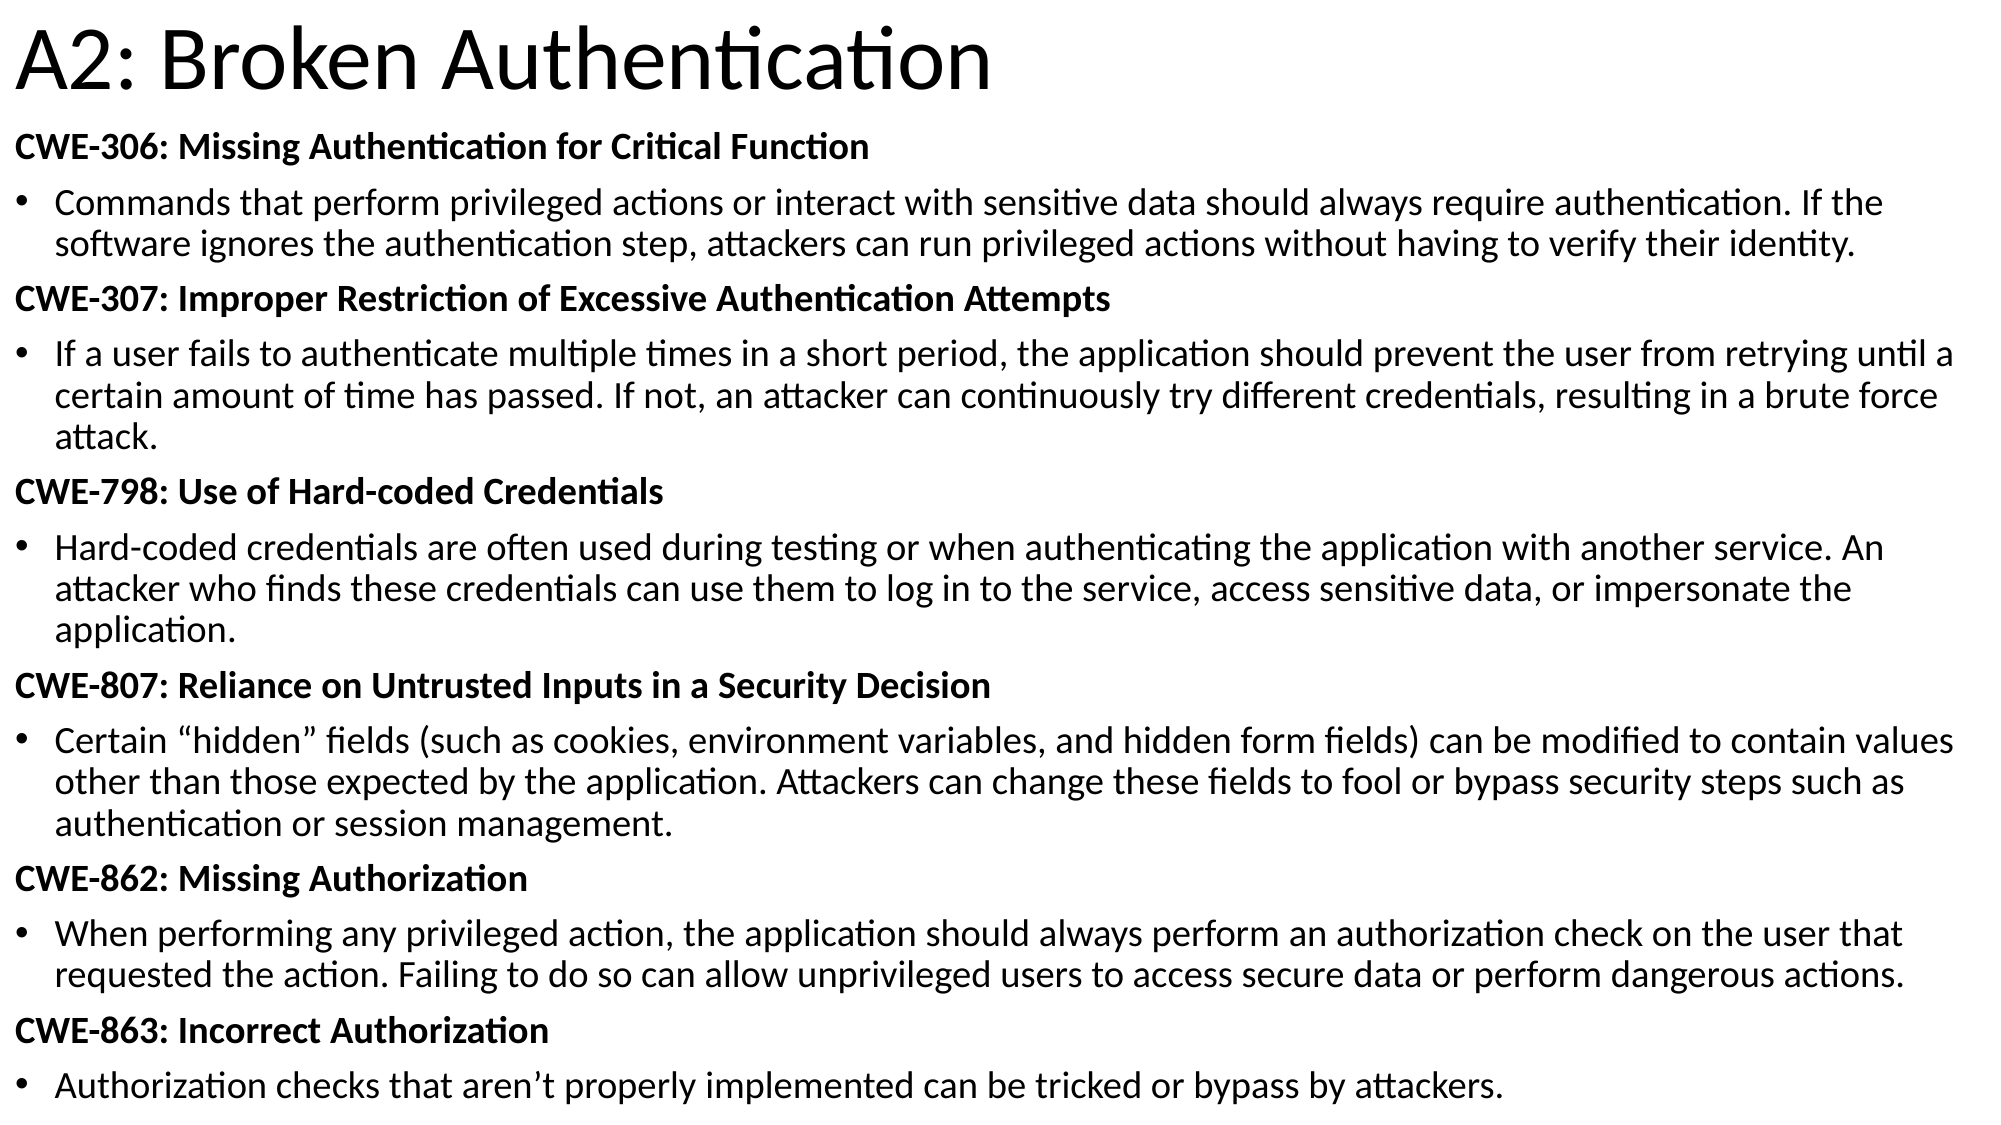

# A2: Broken Authentication
CWE-306: Missing Authentication for Critical Function
Commands that perform privileged actions or interact with sensitive data should always require authentication. If the software ignores the authentication step, attackers can run privileged actions without having to verify their identity.
CWE-307: Improper Restriction of Excessive Authentication Attempts
If a user fails to authenticate multiple times in a short period, the application should prevent the user from retrying until a certain amount of time has passed. If not, an attacker can continuously try different credentials, resulting in a brute force attack.
CWE-798: Use of Hard-coded Credentials
Hard-coded credentials are often used during testing or when authenticating the application with another service. An attacker who finds these credentials can use them to log in to the service, access sensitive data, or impersonate the application.
CWE-807: Reliance on Untrusted Inputs in a Security Decision
Certain “hidden” fields (such as cookies, environment variables, and hidden form fields) can be modified to contain values other than those expected by the application. Attackers can change these fields to fool or bypass security steps such as authentication or session management.
CWE-862: Missing Authorization
When performing any privileged action, the application should always perform an authorization check on the user that requested the action. Failing to do so can allow unprivileged users to access secure data or perform dangerous actions.
CWE-863: Incorrect Authorization
Authorization checks that aren’t properly implemented can be tricked or bypass by attackers.